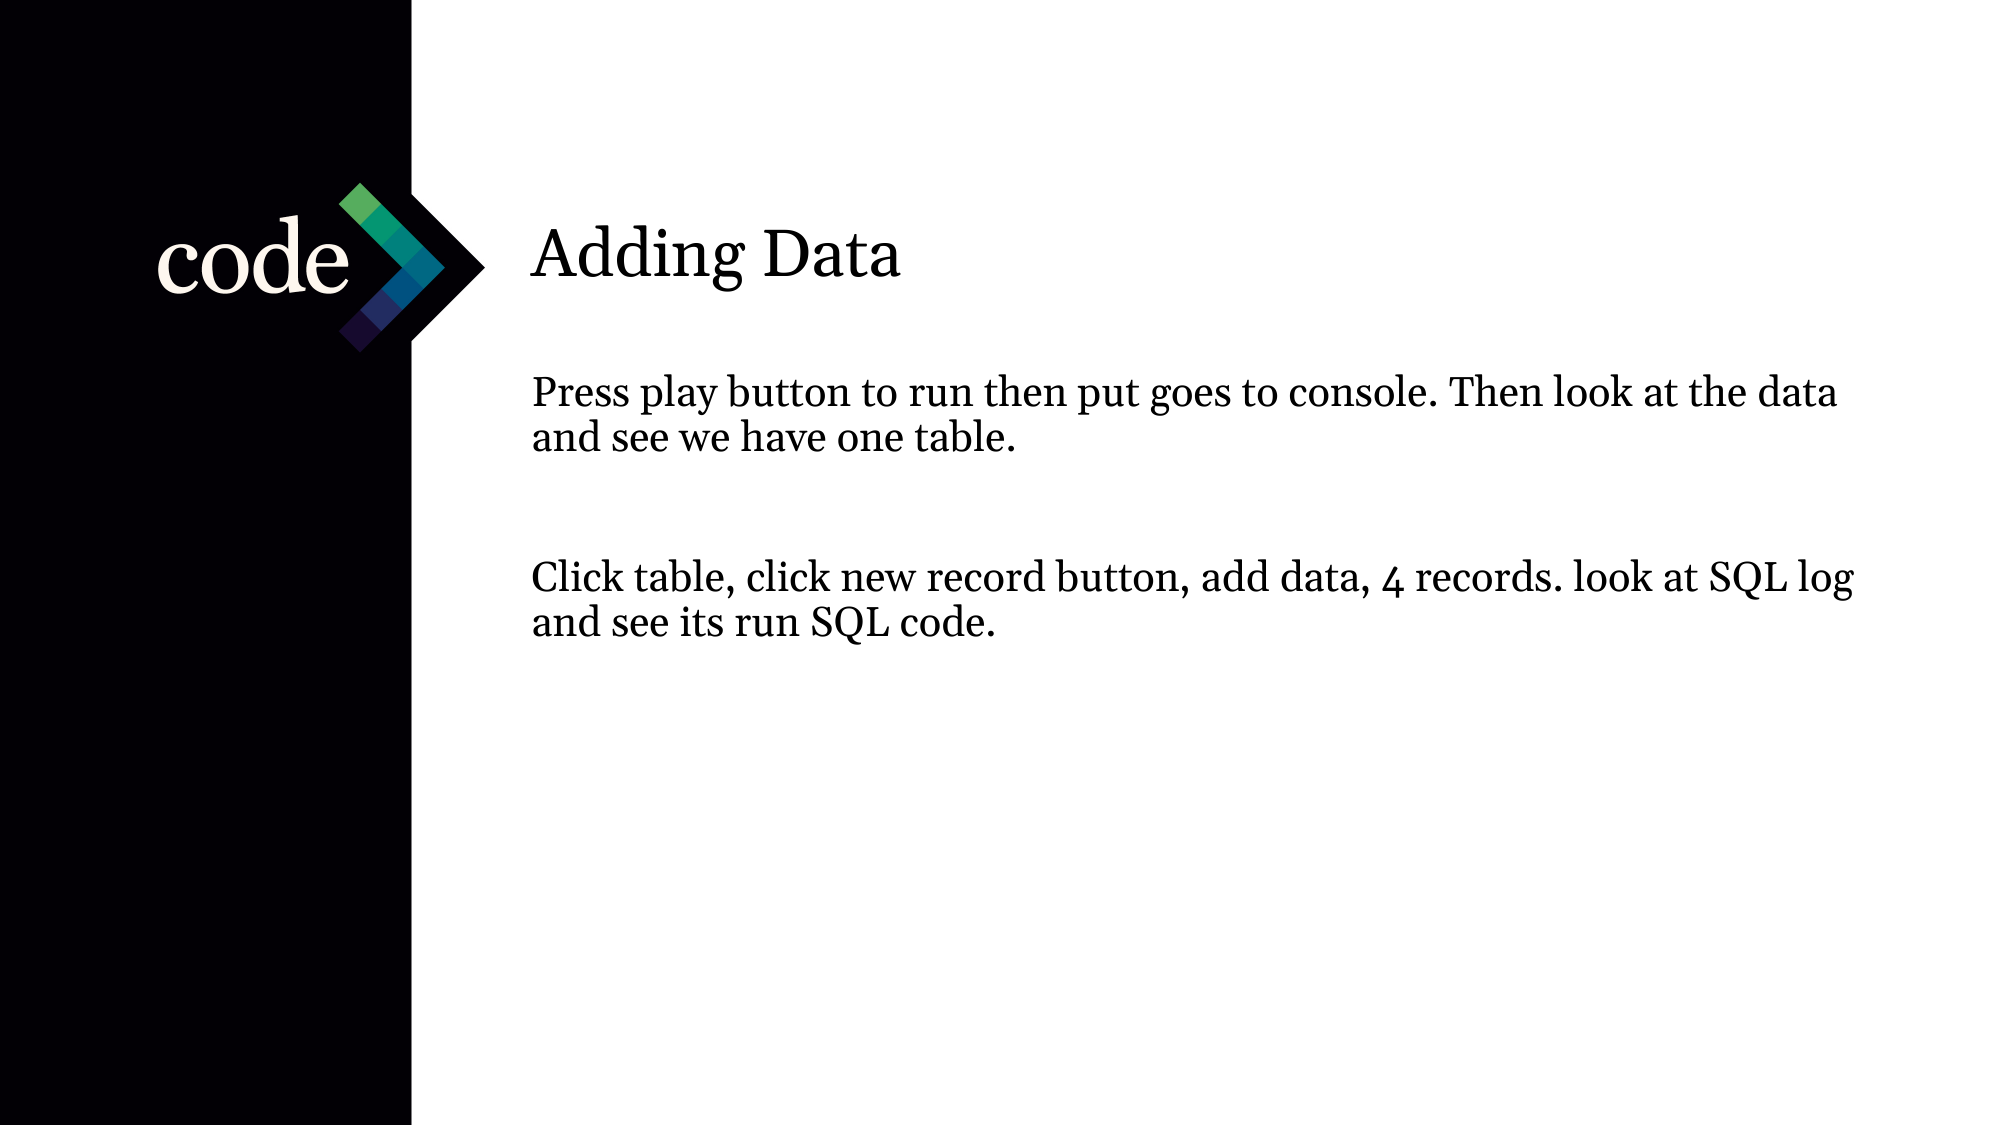

Adding Data
Press play button to run then put goes to console. Then look at the data and see we have one table.

Click table, click new record button, add data, 4 records. look at SQL log and see its run SQL code.